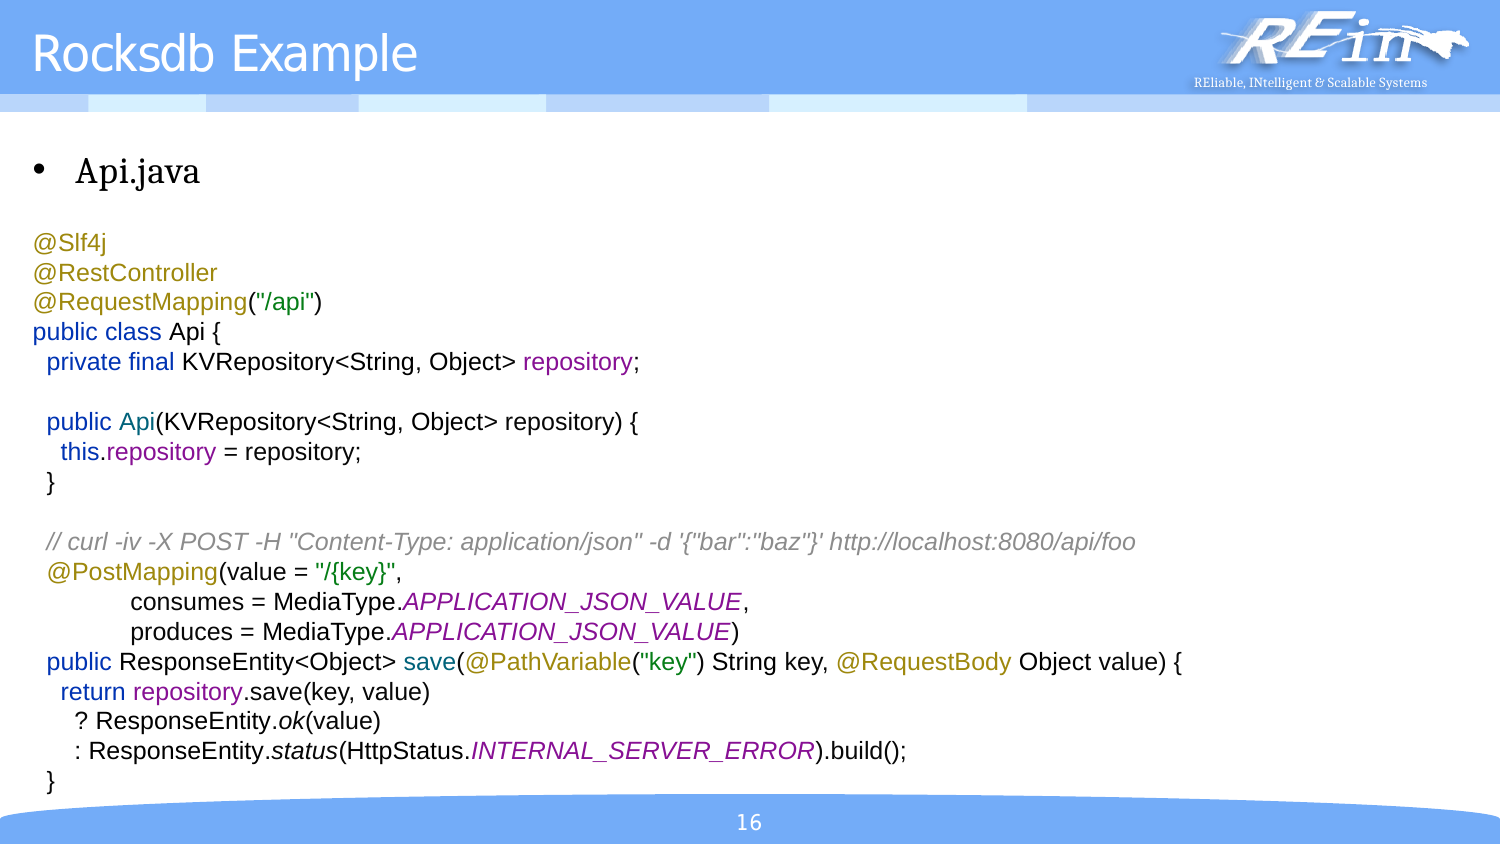

# Rocksdb Example
Api.java
@Slf4j
@RestController
@RequestMapping("/api")
public class Api {
  private final KVRepository<String, Object> repository;
  public Api(KVRepository<String, Object> repository) {
    this.repository = repository;
  }
  // curl -iv -X POST -H "Content-Type: application/json" -d '{"bar":"baz"}' http://localhost:8080/api/foo
  @PostMapping(value = "/{key}",
              consumes = MediaType.APPLICATION_JSON_VALUE,
              produces = MediaType.APPLICATION_JSON_VALUE)
  public ResponseEntity<Object> save(@PathVariable("key") String key, @RequestBody Object value) {
    return repository.save(key, value)
      ? ResponseEntity.ok(value)
      : ResponseEntity.status(HttpStatus.INTERNAL_SERVER_ERROR).build();
  }
16